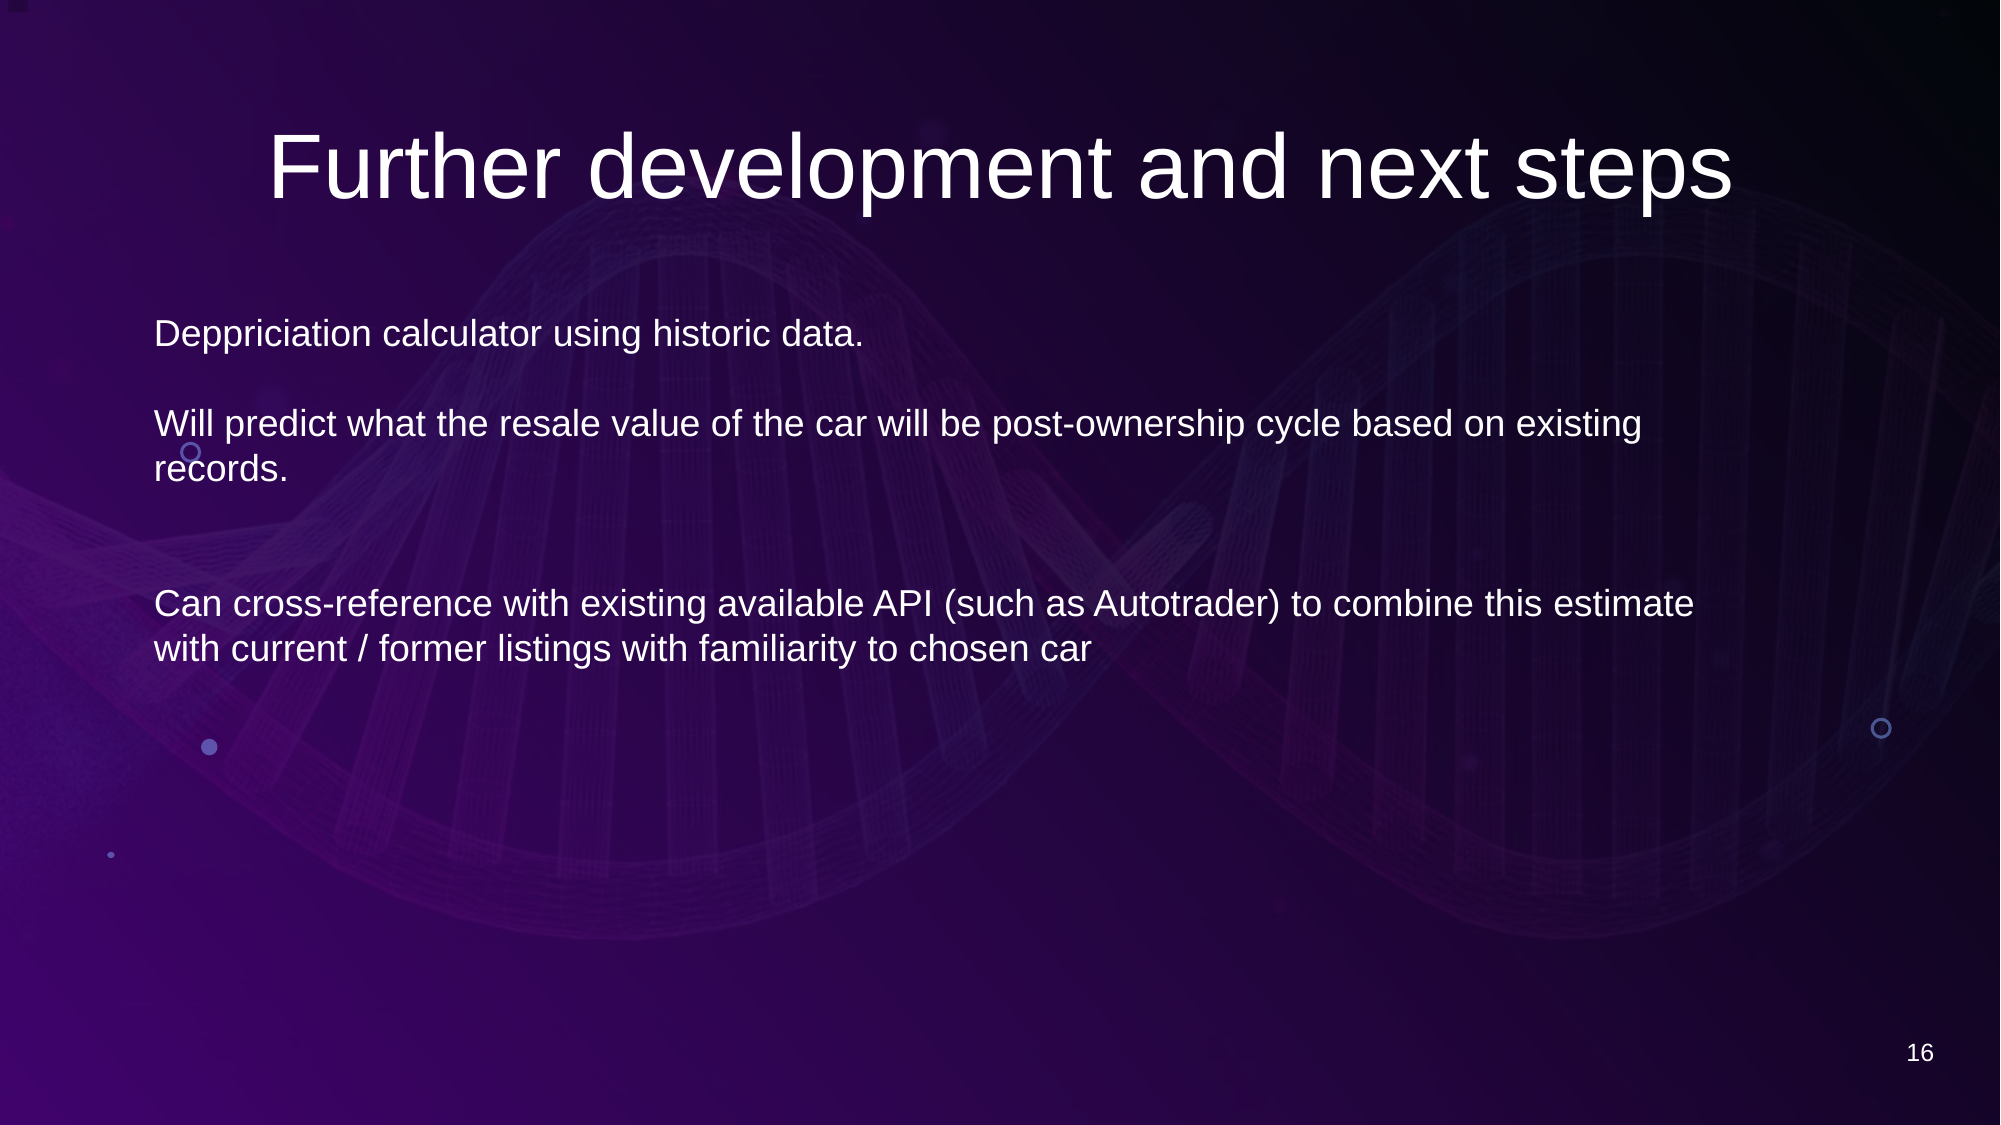

# Further development and next steps
Deppriciation calculator using historic data.

Will predict what the resale value of the car will be post-ownership cycle based on existing records.
Can cross-reference with existing available API (such as Autotrader) to combine this estimate with current / former listings with familiarity to chosen car

16